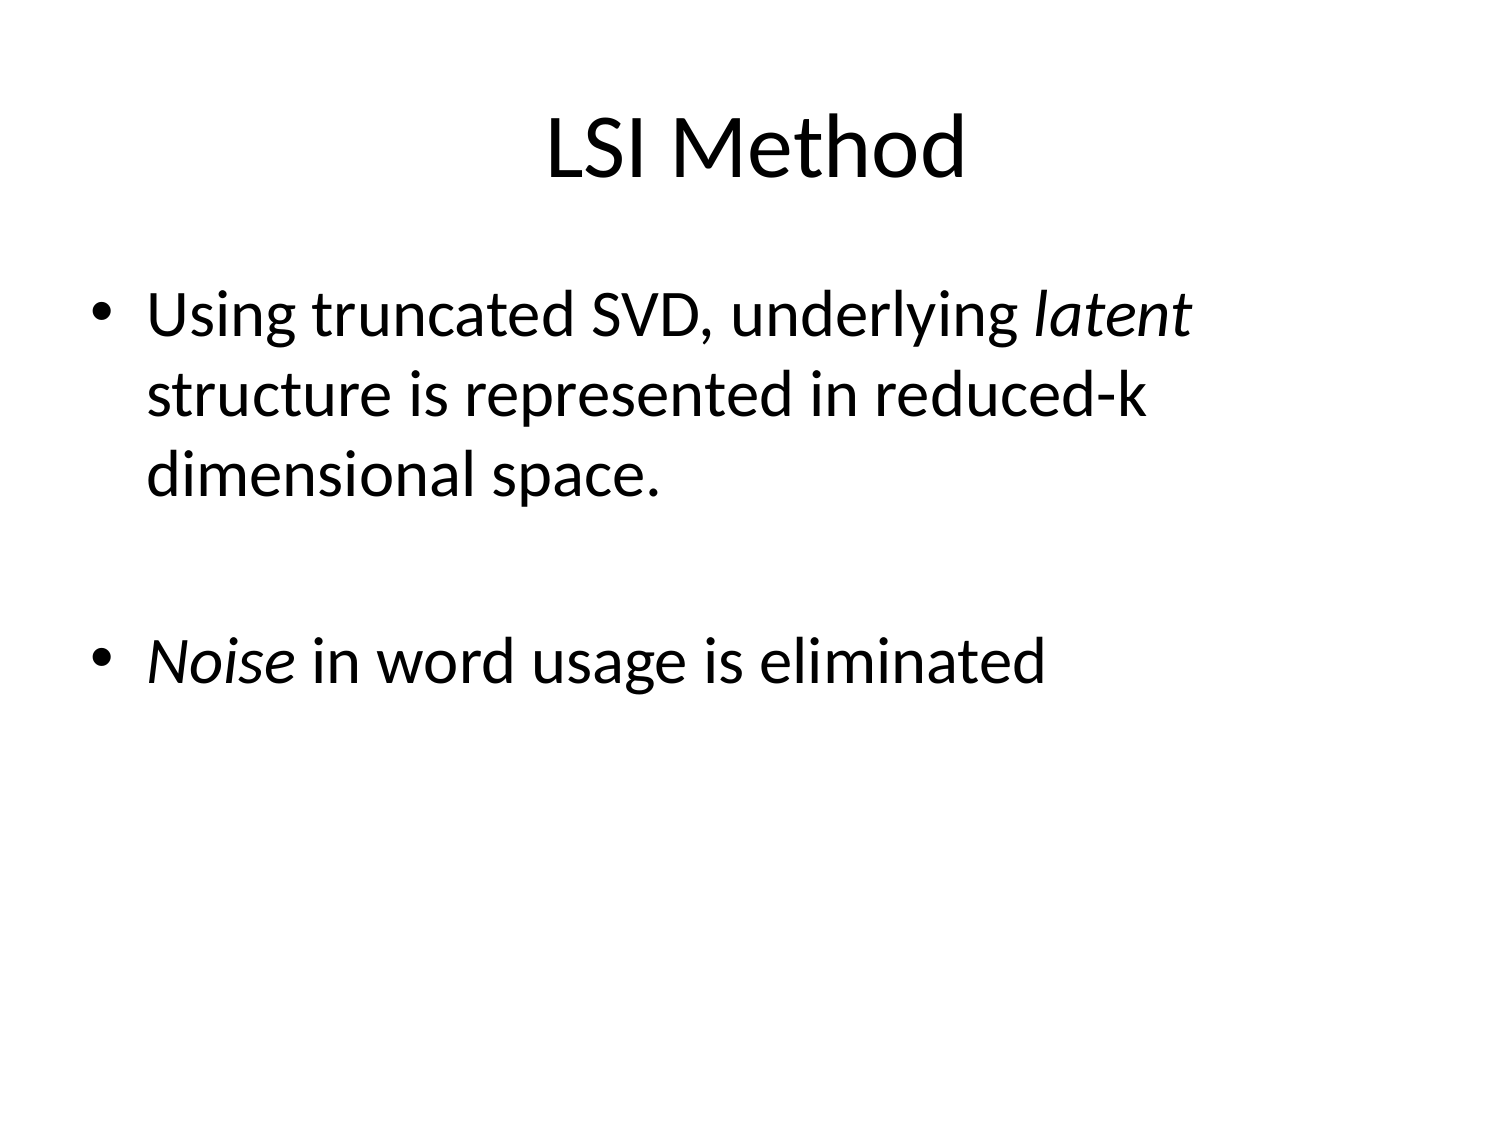

# LSI Method
Using truncated SVD, underlying latent structure is represented in reduced-k dimensional space.

Noise in word usage is eliminated